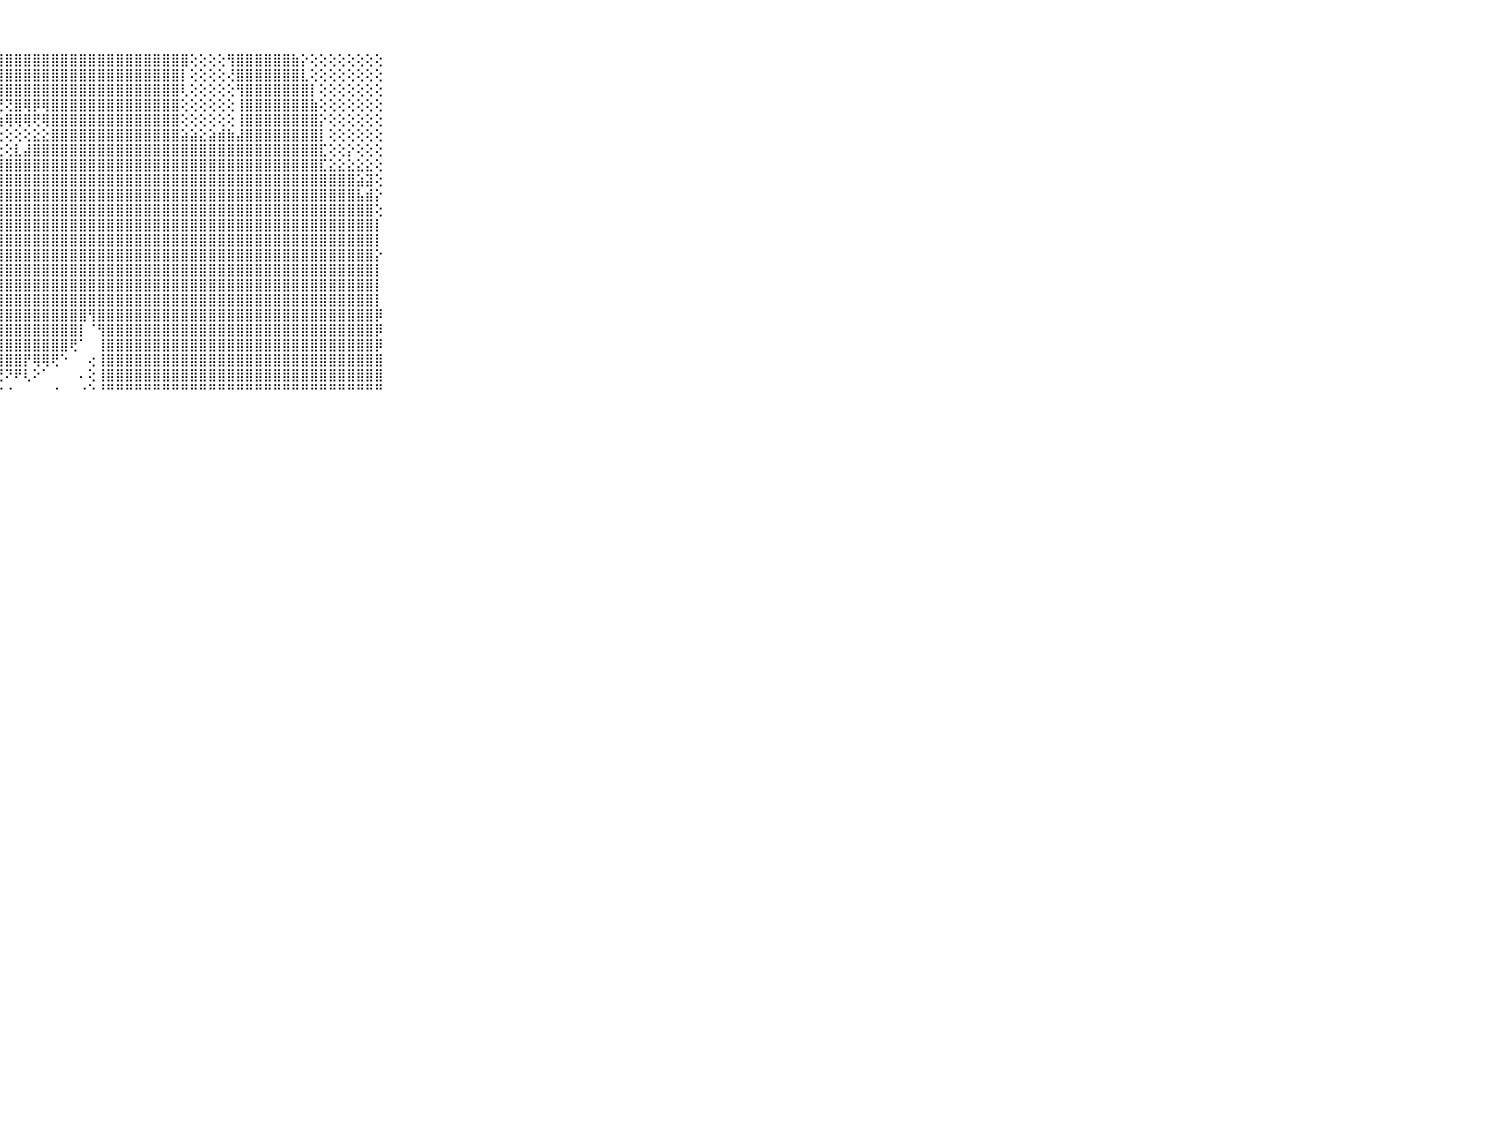

⠀⠀⠀⠀⠀⠀⠀⠀⠀⠀⠀⣿⣿⣿⣿⣿⣿⣿⣿⣿⣿⣿⣿⣿⣿⣿⣿⣿⣿⣿⣿⣿⣿⣿⣿⣿⣿⣿⣿⣿⣿⣿⣿⣿⣿⣿⣿⣿⢕⢕⢕⢕⢻⣿⣿⣿⣿⣿⣿⣷⡕⢕⢕⢕⢕⢕⢕⢕⢕⠀⠀⠀⠀⠀⠀⠀⠀⠀⠀⠀⠀
⠀⠀⠀⠀⠀⠀⠀⠀⠀⠀⠀⣿⣿⣿⣿⣿⣿⣿⣿⣿⣿⣿⣿⣿⣿⣿⣿⣿⣿⣿⣿⣿⣿⣿⣿⣿⣿⣿⣿⣿⣿⣿⣿⣿⣿⣿⣿⡇⢕⢕⢕⢕⢜⣿⣿⣿⣿⣿⣿⣿⣇⢕⢕⢕⢕⢕⢕⢕⢕⠀⠀⠀⠀⠀⠀⠀⠀⠀⠀⠀⠀
⠀⠀⠀⠀⠀⠀⠀⠀⠀⠀⠀⣿⣿⣿⣿⣿⣿⣿⣿⣿⣿⣿⣿⣿⣿⣿⣿⣿⣿⣿⣿⣿⣿⣿⣿⣿⣿⣿⣿⣿⣿⣿⣿⣿⣿⣿⣿⢇⢕⢕⢕⢕⢕⢻⣿⣿⣿⣿⣿⣿⣿⡇⢕⢕⢕⢕⢕⢕⢕⠀⠀⠀⠀⠀⠀⠀⠀⠀⠀⠀⠀
⠀⠀⠀⠀⠀⠀⠀⠀⠀⠀⠀⣿⣿⣿⣿⣿⣿⣿⣿⣿⣿⣿⣿⡿⢏⢝⢝⢝⢝⣿⢿⡿⢿⣿⣿⣿⣿⣿⣿⣿⣿⣿⣿⣿⣿⣿⣿⢕⢕⢕⢕⢕⢕⢸⣿⣿⣿⣿⣿⣿⣿⣷⢕⢕⢕⢕⢕⢕⢕⠀⠀⠀⠀⠀⠀⠀⠀⠀⠀⠀⠀
⠀⠀⠀⠀⠀⠀⠀⠀⠀⠀⠀⣿⣿⣿⣿⣿⣿⣿⣿⣿⡟⢝⢕⢕⢕⣸⣧⣷⢿⢿⢿⢟⢿⣿⣿⣿⣿⣿⣿⣿⣿⣿⣿⣿⣿⣿⣿⢕⢕⢕⢕⢕⢕⢸⣿⣿⣿⣿⣿⣿⣿⣿⡕⢕⢕⢕⢕⢕⢕⠀⠀⠀⠀⠀⠀⠀⠀⠀⠀⠀⠀
⠀⠀⠀⠀⠀⠀⠀⠀⠀⠀⠀⣿⣿⣿⣿⣿⣿⣿⣿⢟⢕⢕⡕⢕⢾⢟⢕⢕⢕⢕⢕⣕⣕⣿⣿⣿⣿⣿⣿⣿⣿⣿⣿⣿⣿⣿⣿⣵⣵⣕⣵⣾⣷⣼⣿⣿⣿⣿⣿⣿⣿⣿⡇⢕⢕⢕⢕⢕⢕⠀⠀⠀⠀⠀⠀⠀⠀⠀⠀⠀⠀
⠀⠀⠀⠀⠀⠀⠀⠀⠀⠀⠀⣿⣿⣿⣿⣿⣿⣿⢟⣕⣕⣱⣿⣧⢱⢱⢕⢕⢕⣇⣼⣿⣿⣿⣿⣿⣿⣿⣿⣿⣿⣿⣿⣿⣿⣿⣿⣿⣿⣿⣿⣿⣿⣿⣿⣿⣿⣿⣿⣿⣿⣿⣏⢕⢕⡕⢕⢕⢕⠀⠀⠀⠀⠀⠀⠀⠀⠀⠀⠀⠀
⠀⠀⠀⠀⠀⠀⠀⠀⠀⠀⠀⣿⣿⣿⣿⣿⣿⣿⡵⣿⣿⣿⣯⣷⣾⣿⣾⣿⣿⣿⣿⣿⣿⣿⣿⣿⣿⣿⣿⣿⣿⣿⣿⣿⣿⣿⣿⣿⣿⣿⣿⣿⣿⣿⣿⣿⣿⣿⣿⣿⣿⣿⣏⣕⣕⣕⣕⣕⢕⠀⠀⠀⠀⠀⠀⠀⠀⠀⠀⠀⠀
⠀⠀⠀⠀⠀⠀⠀⠀⠀⠀⠀⣿⣿⣿⣿⣿⣿⣿⡇⢸⢟⣿⣿⣿⣿⣿⣿⣿⣿⣿⣿⣿⣿⣿⣿⣿⣿⣿⣿⣿⣿⣿⣿⣿⣿⣿⣿⣿⣿⣿⣿⣿⣿⣿⣿⣿⣿⣿⣿⣿⣿⣿⣿⣿⣿⣿⣵⣽⢕⠀⠀⠀⠀⠀⠀⠀⠀⠀⠀⠀⠀
⠀⠀⠀⠀⠀⠀⠀⠀⠀⠀⠀⣿⣿⣿⣿⣿⣿⣿⡇⢸⢾⣿⣿⣿⣿⣿⣿⣿⣿⣿⣿⣿⣿⣿⣿⣿⣿⣿⣿⣿⣿⣿⣿⣿⣿⣿⣿⣿⣿⣿⣿⣿⣿⣿⣿⣿⣿⣿⣿⣿⣿⣿⣿⣿⣿⣿⣧⣾⡕⠀⠀⠀⠀⠀⠀⠀⠀⠀⠀⠀⠀
⠀⠀⠀⠀⠀⠀⠀⠀⠀⠀⠀⣿⣿⣿⣿⣿⣿⣿⡇⢕⢸⣿⣿⣿⣿⣿⣿⣿⣿⣿⣿⣿⣿⣿⣿⣿⣿⣿⣿⣿⣿⣿⣿⣿⣿⣿⣿⣿⣿⣿⣿⣿⣿⣿⣿⣿⣿⣿⣿⣿⣿⣿⣿⣿⣿⣿⣿⣿⢕⠀⠀⠀⠀⠀⠀⠀⠀⠀⠀⠀⠀
⠀⠀⠀⠀⠀⠀⠀⠀⠀⠀⠀⣿⣿⣿⣿⣿⣿⣿⣿⡕⢜⣿⣿⣿⣿⣿⣿⣿⣿⣿⣿⣿⣿⣿⣿⣿⣿⣿⣿⣿⣿⣿⣿⣿⣿⣿⣿⣿⣿⣿⣿⣿⣿⣿⣿⣿⣿⣿⣿⣿⣿⣿⣿⣿⣿⣿⣿⣿⡇⠀⠀⠀⠀⠀⠀⠀⠀⠀⠀⠀⠀
⠀⠀⠀⠀⠀⠀⠀⠀⠀⠀⠀⣿⣿⣿⣿⣿⣿⣿⣿⣷⣕⣿⣿⣿⣿⣿⣿⣿⣿⣿⣿⣿⣿⣿⣿⣿⣿⣿⣿⣿⣿⣿⣿⣿⣿⣿⣿⣿⣿⣿⣿⣿⣿⣿⣿⣿⣿⣿⣿⣿⣿⣿⣿⣿⣿⣿⣿⣿⡇⠀⠀⠀⠀⠀⠀⠀⠀⠀⠀⠀⠀
⠀⠀⠀⠀⠀⠀⠀⠀⠀⠀⠀⣿⣿⣿⣿⣿⣿⣿⣿⣿⣿⣿⣿⣿⣿⣿⣿⣿⣿⣿⣿⣿⣿⣿⣿⣿⣿⣿⣿⣿⣿⣿⣿⣿⣿⣿⣿⣿⣿⣿⣿⣿⣿⣿⣿⣿⣿⣿⣿⣿⣿⣿⣿⣿⣿⣿⣿⣿⡕⠀⠀⠀⠀⠀⠀⠀⠀⠀⠀⠀⠀
⠀⠀⠀⠀⠀⠀⠀⠀⠀⠀⠀⣿⣿⣿⣿⣿⣿⣿⣿⣿⣿⣿⣿⣿⣿⣿⣿⣿⣿⣿⣿⣿⣿⣿⣿⣿⣿⣿⣿⣿⣿⣿⣿⣿⣿⣿⣿⣿⣿⣿⣿⣿⣿⣿⣿⣿⣿⣿⣿⣿⣿⣿⣿⣿⣿⣿⣿⣿⡇⠀⠀⠀⠀⠀⠀⠀⠀⠀⠀⠀⠀
⠀⠀⠀⠀⠀⠀⠀⠀⠀⠀⠀⣿⣿⣿⣿⣿⣿⣿⣿⣿⣿⣿⣿⣿⣿⣿⣿⣿⣿⣿⣿⣿⣿⣿⣿⣿⣿⣿⣿⣿⣿⣿⣿⣿⣿⣿⣿⣿⣿⣿⣿⣿⣿⣿⣿⣿⣿⣿⣿⣿⣿⣿⣿⣿⣿⣿⣿⣿⡇⠀⠀⠀⠀⠀⠀⠀⠀⠀⠀⠀⠀
⠀⠀⠀⠀⠀⠀⠀⠀⠀⠀⠀⣿⣿⣿⣿⣿⣿⣿⣿⣿⣿⣿⣿⣿⣿⣿⣿⣿⣿⣿⣿⣿⣿⣿⣿⣿⣿⣿⣿⣿⣿⣿⣿⣿⣿⣿⣿⣿⣿⣿⣿⣿⣿⣿⣿⣿⣿⣿⣿⣿⣿⣿⣿⣿⣿⣿⣿⣿⡇⠀⠀⠀⠀⠀⠀⠀⠀⠀⠀⠀⠀
⠀⠀⠀⠀⠀⠀⠀⠀⠀⠀⠀⣿⣿⣿⣿⣿⣿⣿⣿⣿⣿⣿⣿⣿⣿⣿⣿⣿⣿⣿⣿⣿⣿⣿⣿⣿⣿⢻⣿⣿⣿⣿⣿⣿⣿⣿⣿⣿⣿⣿⣿⣿⣿⣿⣿⣿⣿⣿⣿⣿⣿⣿⣿⣿⣿⣿⣿⣿⡿⠀⠀⠀⠀⠀⠀⠀⠀⠀⠀⠀⠀
⠀⠀⠀⠀⠀⠀⠀⠀⠀⠀⠀⣿⣿⣿⣿⣿⣿⣿⣿⣿⣿⣿⡿⢻⣿⣿⣿⣿⣿⣿⣿⣿⣿⣿⣿⣿⡇⠈⢻⣿⣿⣿⣿⣿⣿⣿⣿⣿⣿⣿⣿⣿⣿⣿⣿⣿⣿⣿⣿⣿⣿⣿⣿⣿⣿⣿⣿⣿⡿⠀⠀⠀⠀⠀⠀⠀⠀⠀⠀⠀⠀
⠀⠀⠀⠀⠀⠀⠀⠀⠀⠀⠀⣿⣿⣿⣿⣿⣿⣿⣿⣿⣿⣿⡇⢕⢻⣿⣿⣿⣿⣿⣿⣿⣿⣿⣿⢟⠁⠀⢸⣿⣿⣿⣿⣿⣿⣿⣿⣿⣿⣿⣿⣿⣿⣿⣿⣿⣿⣿⣿⣿⣿⣿⣿⣿⣿⣿⣿⣿⡿⠀⠀⠀⠀⠀⠀⠀⠀⠀⠀⠀⠀
⠀⠀⠀⠀⠀⠀⠀⠀⠀⠀⠀⣿⣿⣿⣿⣿⣿⣿⣿⣿⣿⣿⣿⢕⢕⢝⢿⣿⣿⣿⡟⢿⢿⢟⠑⠀⠀⢔⢸⣿⣿⣿⣿⣿⣿⣿⣿⣿⣿⣿⣿⣿⣿⣿⣿⣿⣿⣿⣿⣿⣿⣿⣿⣿⣿⣿⣿⣿⣿⠀⠀⠀⠀⠀⠀⠀⠀⠀⠀⠀⠀
⠀⠀⠀⠀⠀⠀⠀⠀⠀⠀⠀⣿⣿⣿⣿⣿⣿⣿⣿⣿⣿⣿⣿⢕⢕⢕⢕⢜⠝⠟⢇⠕⠁⠀⠀⠀⠄⢕⢸⣿⣿⣿⣿⣿⣿⣿⣿⣿⣿⣿⣿⣿⣿⣿⣿⣿⣿⣿⣿⣿⣿⣿⣿⣿⣿⣿⣿⣿⣿⠀⠀⠀⠀⠀⠀⠀⠀⠀⠀⠀⠀
⠀⠀⠀⠀⠀⠀⠀⠀⠀⠀⠀⠛⠛⠛⠛⠛⠛⠛⠛⠛⠛⠛⠛⠑⠑⠑⠑⠑⠐⠀⠀⠀⠀⠐⠀⠀⠐⠑⠘⠛⠛⠛⠛⠛⠛⠛⠛⠛⠛⠛⠛⠛⠛⠛⠛⠛⠛⠛⠛⠛⠛⠛⠛⠛⠛⠛⠛⠛⠛⠀⠀⠀⠀⠀⠀⠀⠀⠀⠀⠀⠀